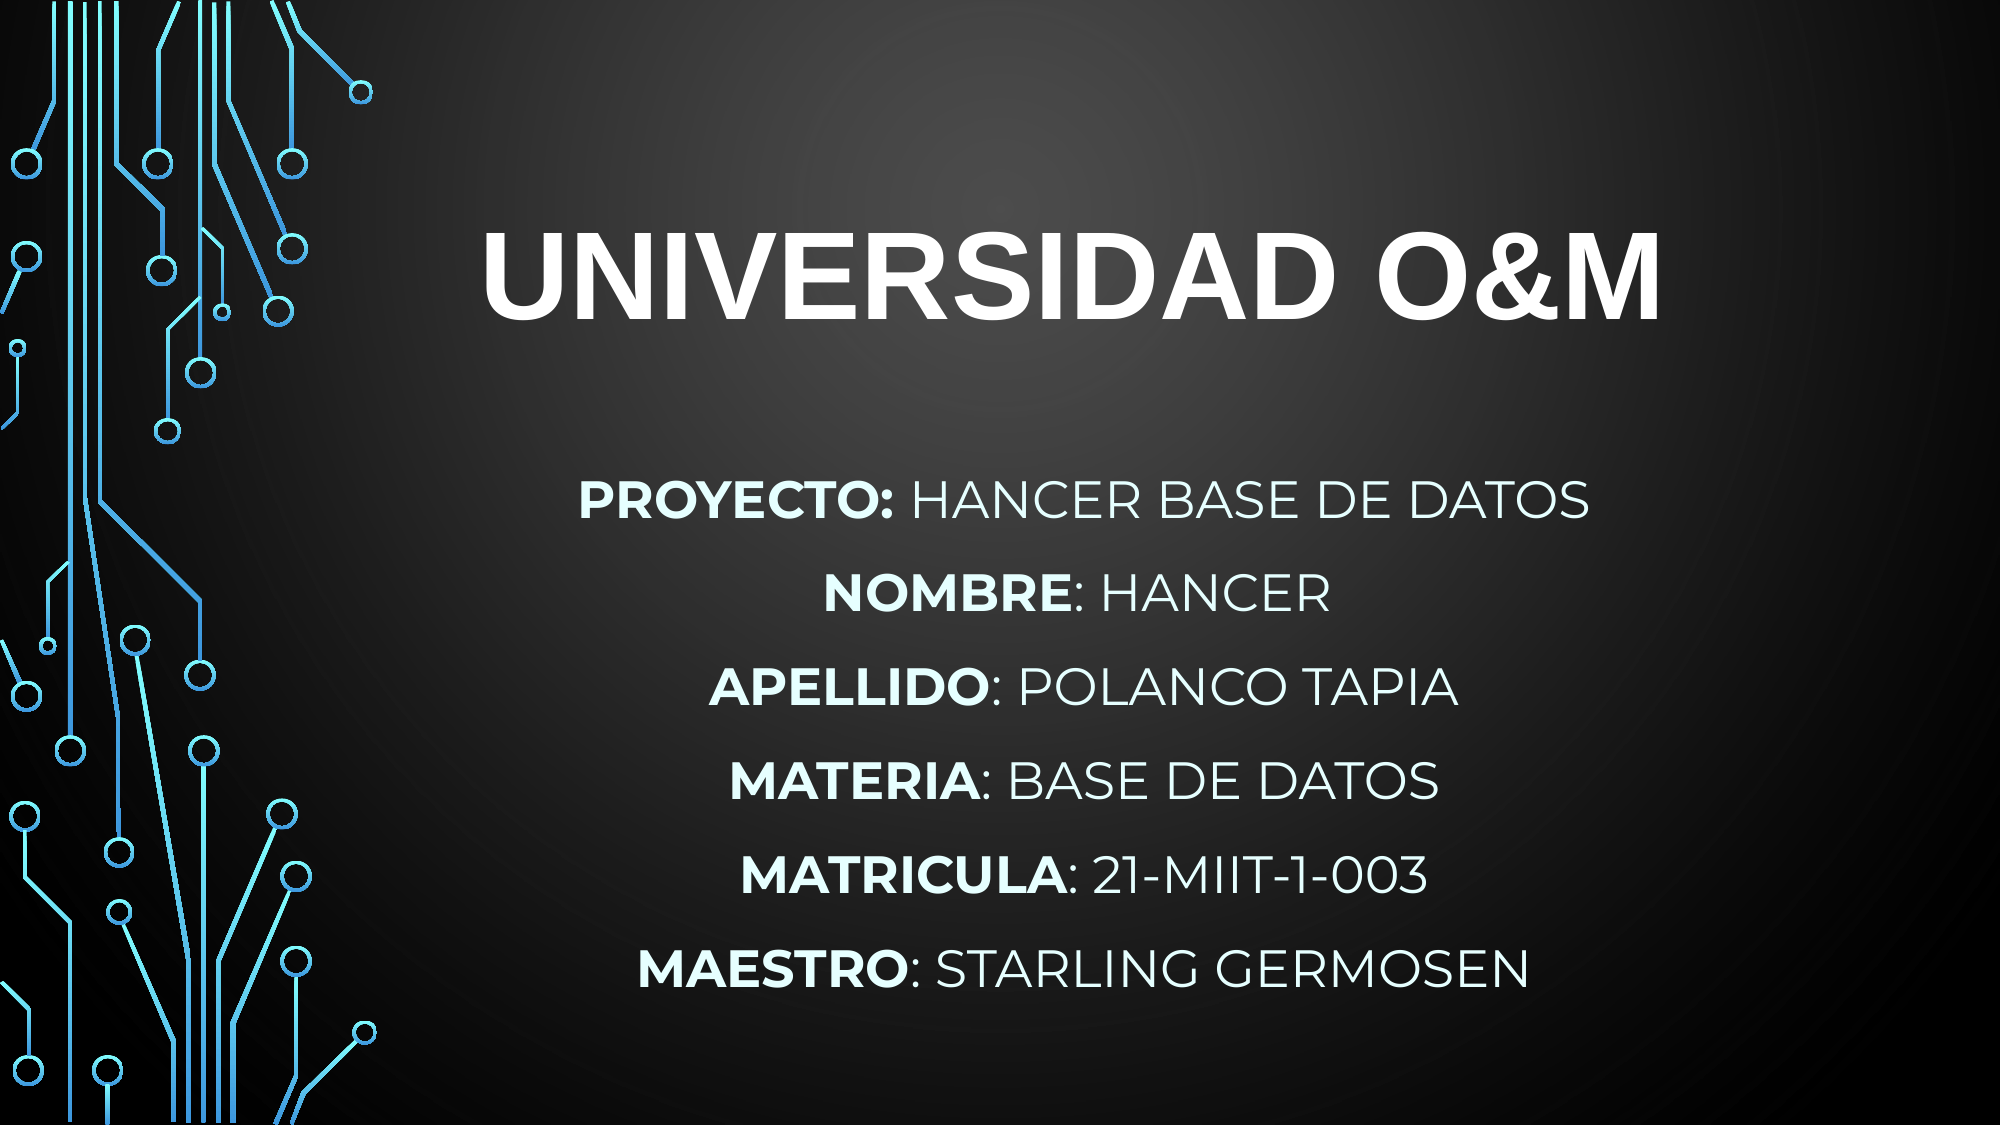

# Universidad o&M
PROYECTO: HANCER BASE DE DATOS
NOMBRE: Hancer
Apellido: Polanco TAPIA
MATERIA: BASE DE DATOS
Matricula: 21-MIIT-1-003
Maestro: STARLING GERMOSEN